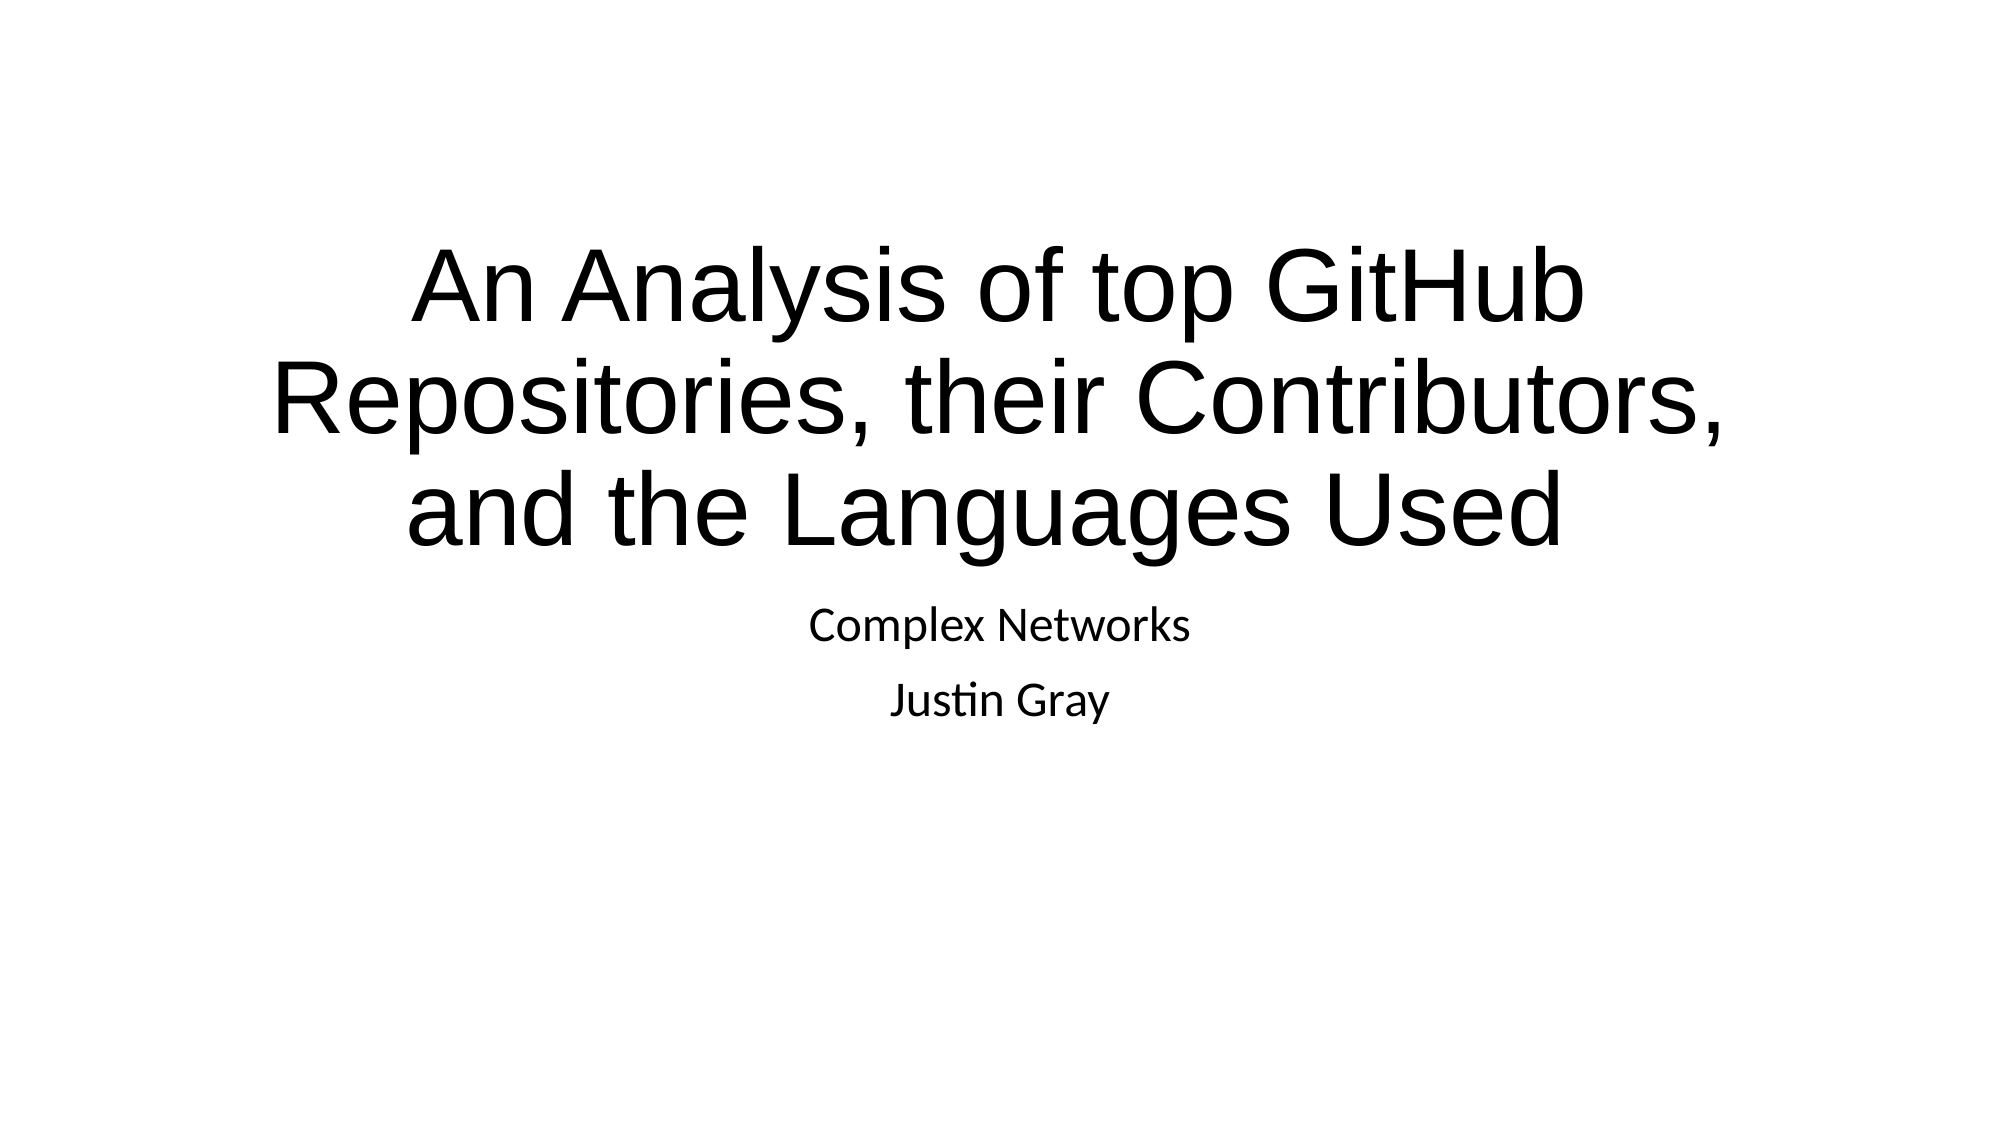

# An Analysis of top GitHub Repositories, their Contributors, and the Languages Used
Complex Networks
Justin Gray